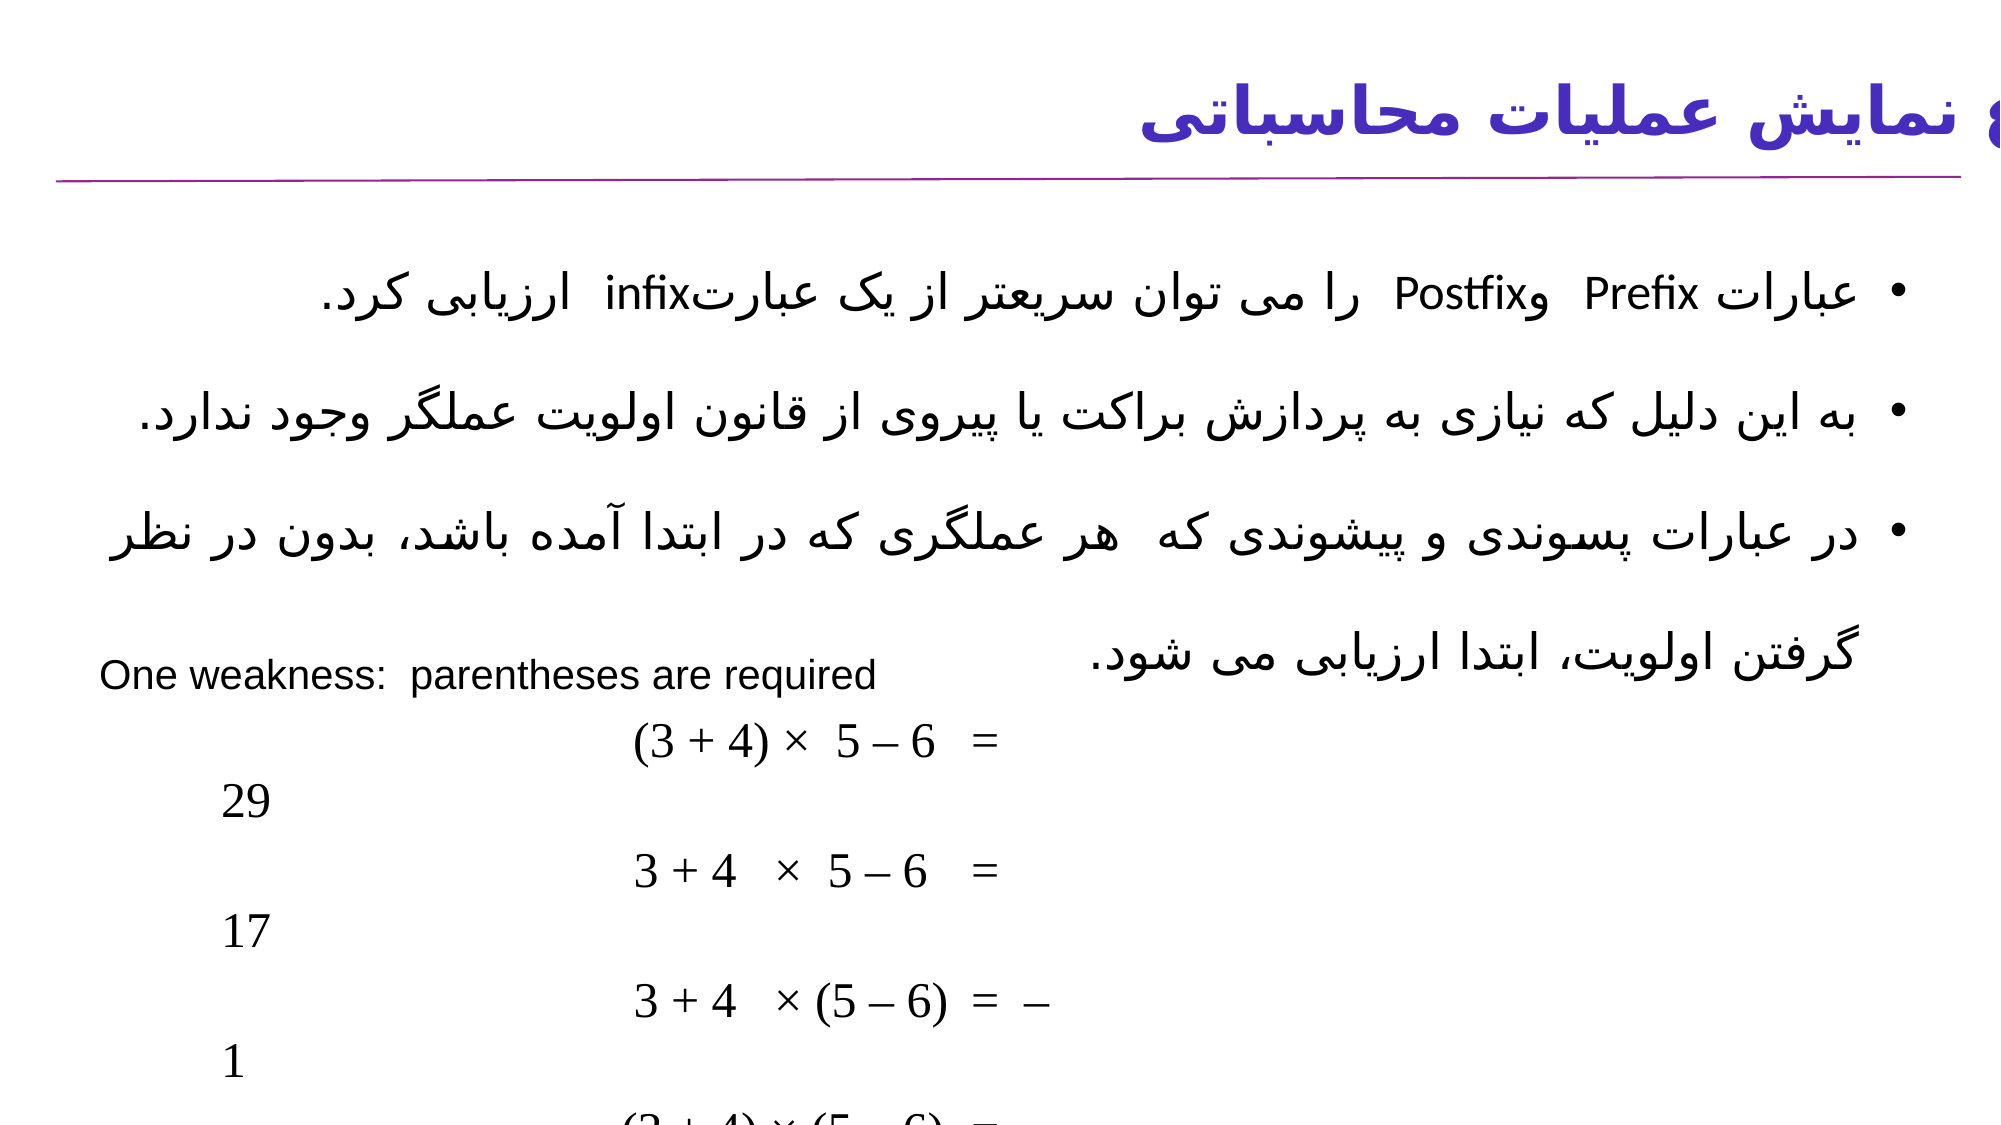

انواع نمایش عملیات محاسباتی
عبارات Prefix  وPostfix  را می توان سریعتر از یک عبارتinfix  ارزیابی کرد.
به این دلیل که نیازی به پردازش براکت یا پیروی از قانون اولویت عملگر وجود ندارد.
در عبارات پسوندی و پیشوندی که  هر عملگری که در ابتدا آمده باشد، بدون در نظر گرفتن اولویت، ابتدا ارزیابی می شود.
One weakness:  parentheses are required
			        (3 + 4) ×  5 – 6	=  29
			         3 + 4   ×  5 – 6	=  17
			         3 + 4   × (5 – 6)	=  –1
			        (3 + 4) × (5 – 6)	=  –7
46